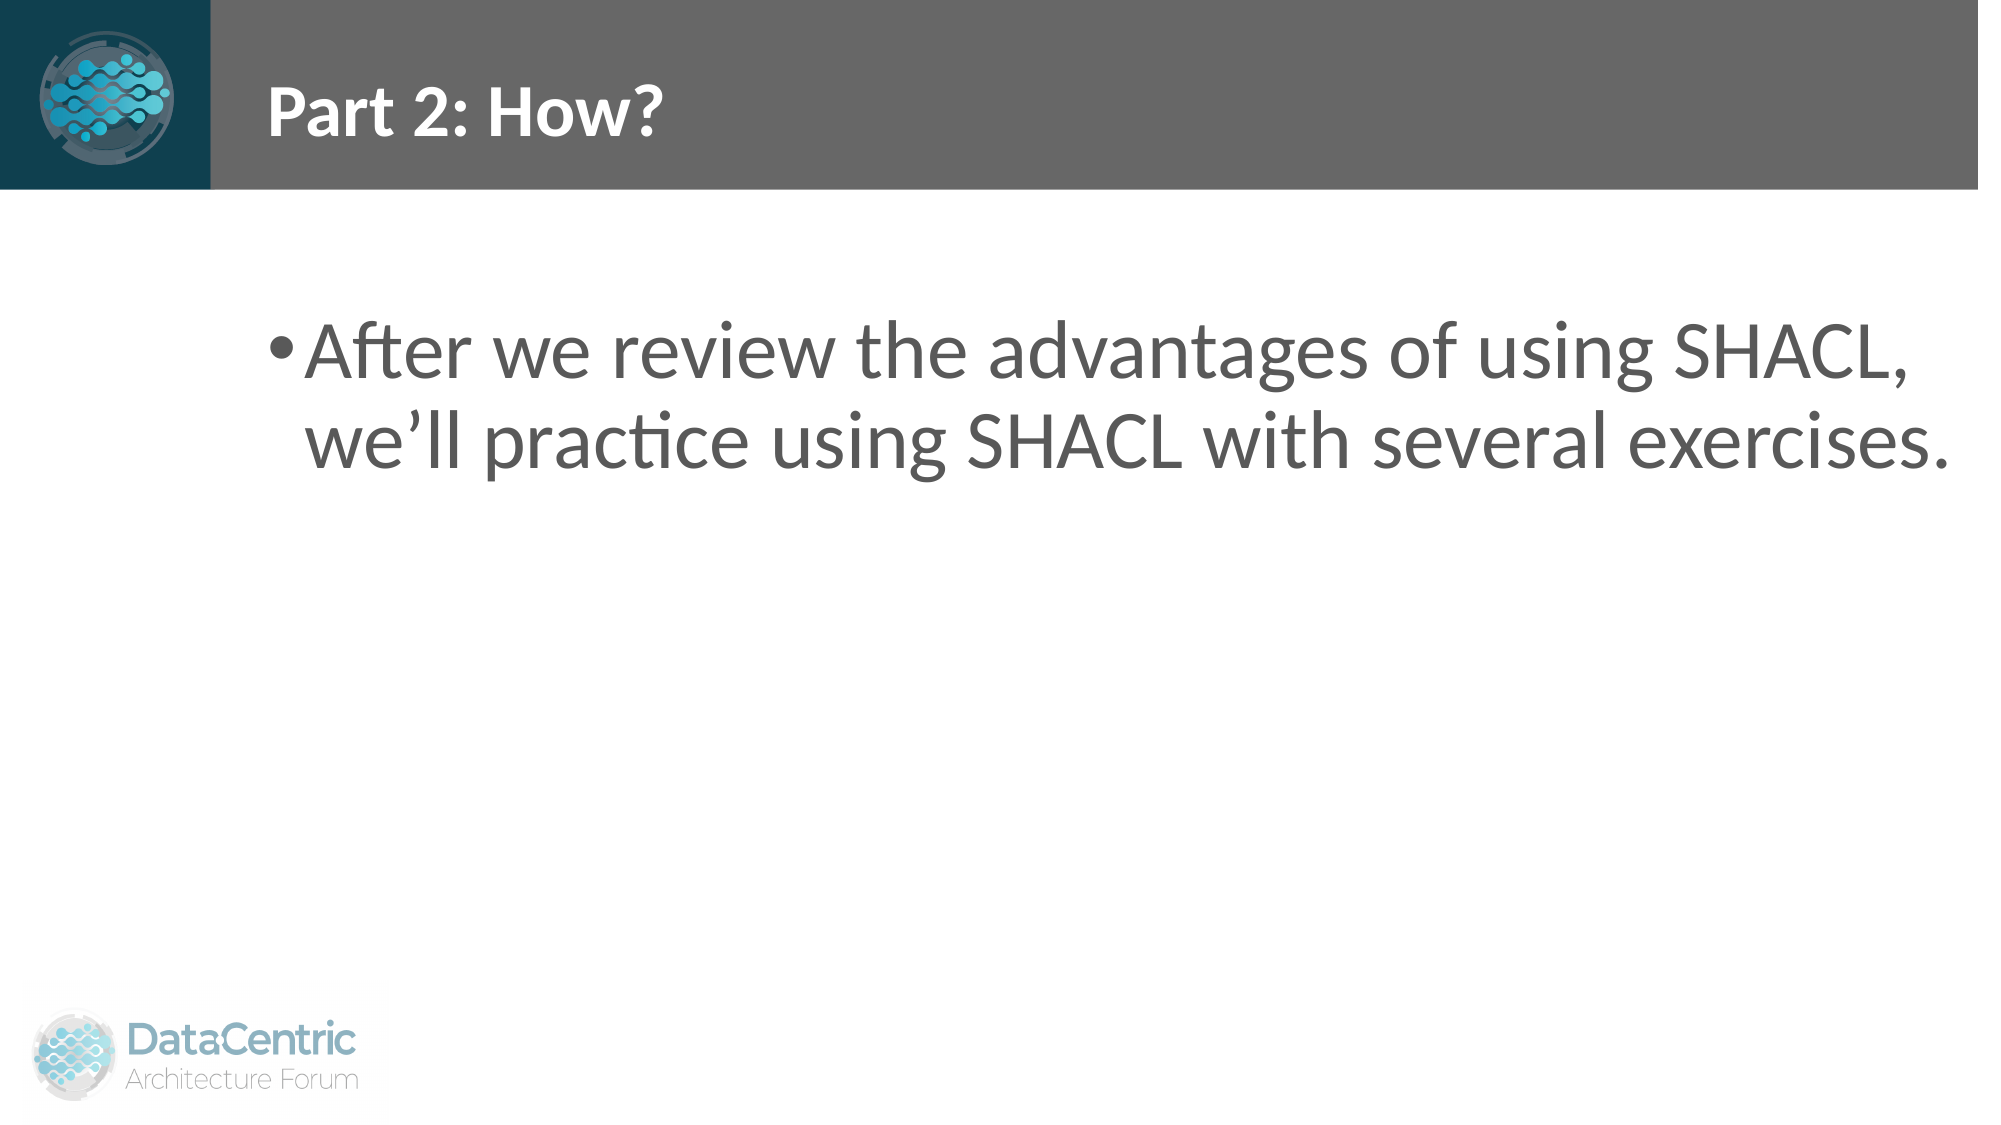

# Part 2: How?
After we review the advantages of using SHACL, we’ll practice using SHACL with several exercises.